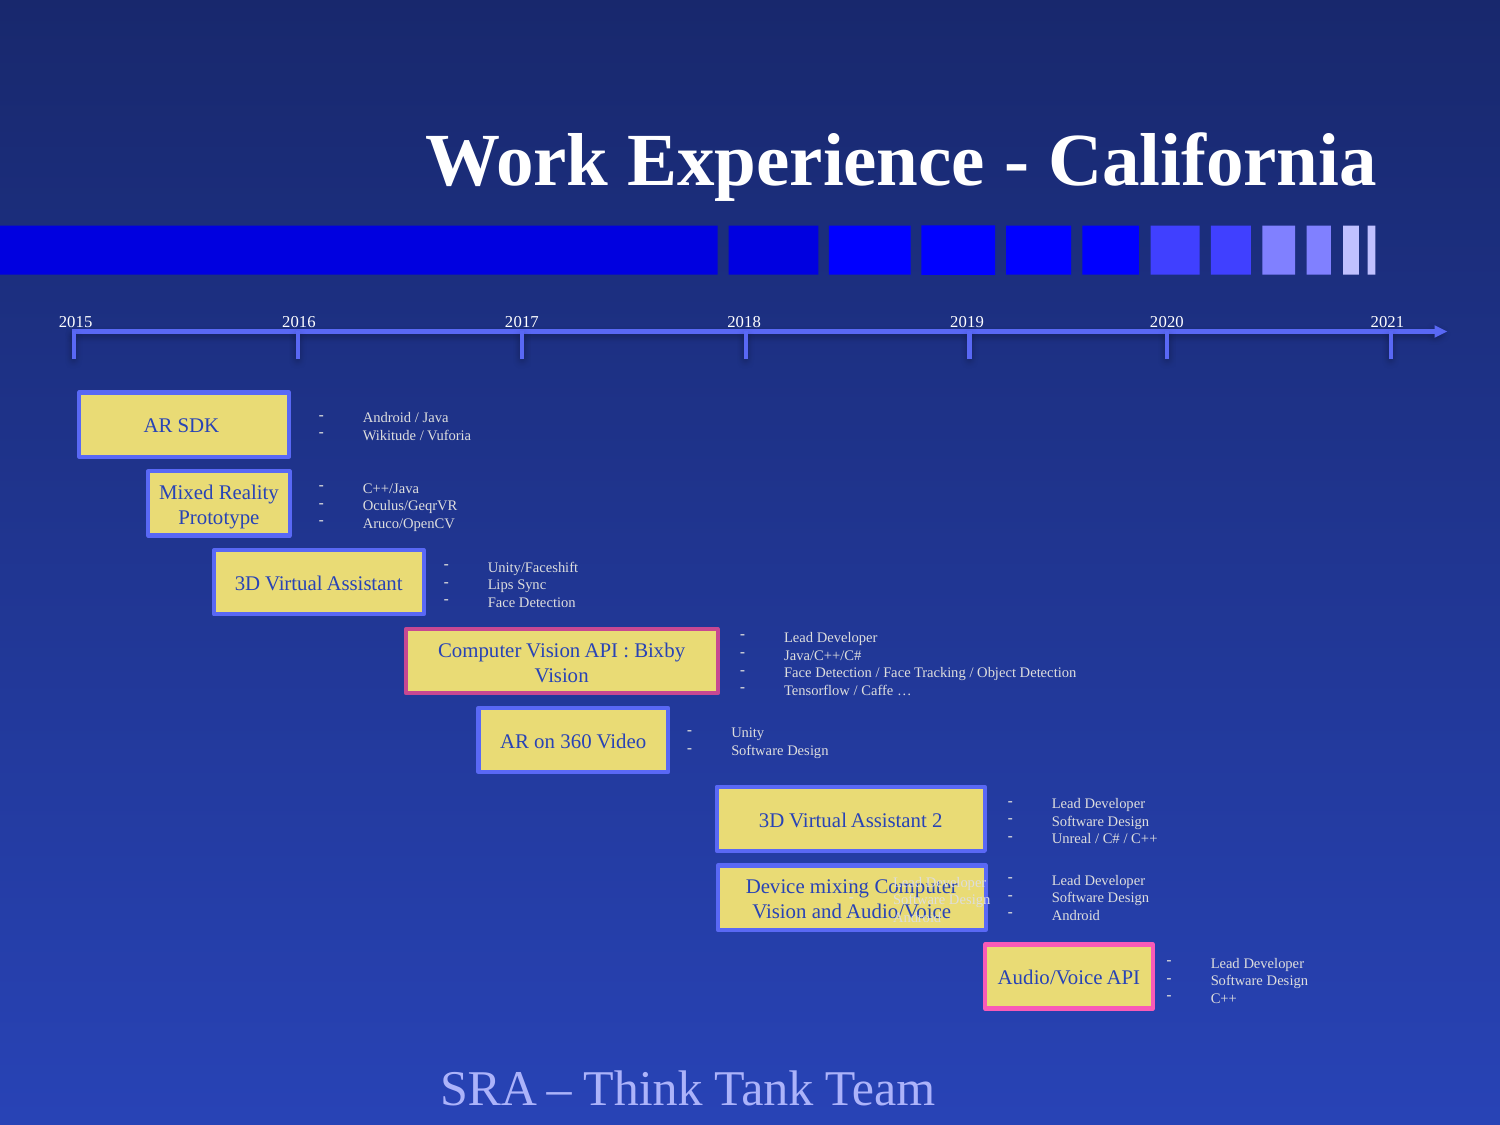

# Work Experience - California
2015
2016
2017
2018
2019
2020
2021

AR SDK
Android / Java
Wikitude / Vuforia
C++/Java
Oculus/GeqrVR
Aruco/OpenCV
Mixed Reality Prototype
Unity/Faceshift
Lips Sync
Face Detection
3D Virtual Assistant
Lead Developer
Java/C++/C#
Face Detection / Face Tracking / Object Detection
Tensorflow / Caffe …
Computer Vision API : Bixby Vision
AR on 360 Video
Unity
Software Design
Lead Developer
Software Design
Unreal / C# / C++
3D Virtual Assistant 2
Lead Developer
Software Design
Android
Lead Developer
Software Design
Android
Device mixing Computer Vision and Audio/Voice
Audio/Voice API
Lead Developer
Software Design
C++
SRA – Think Tank Team